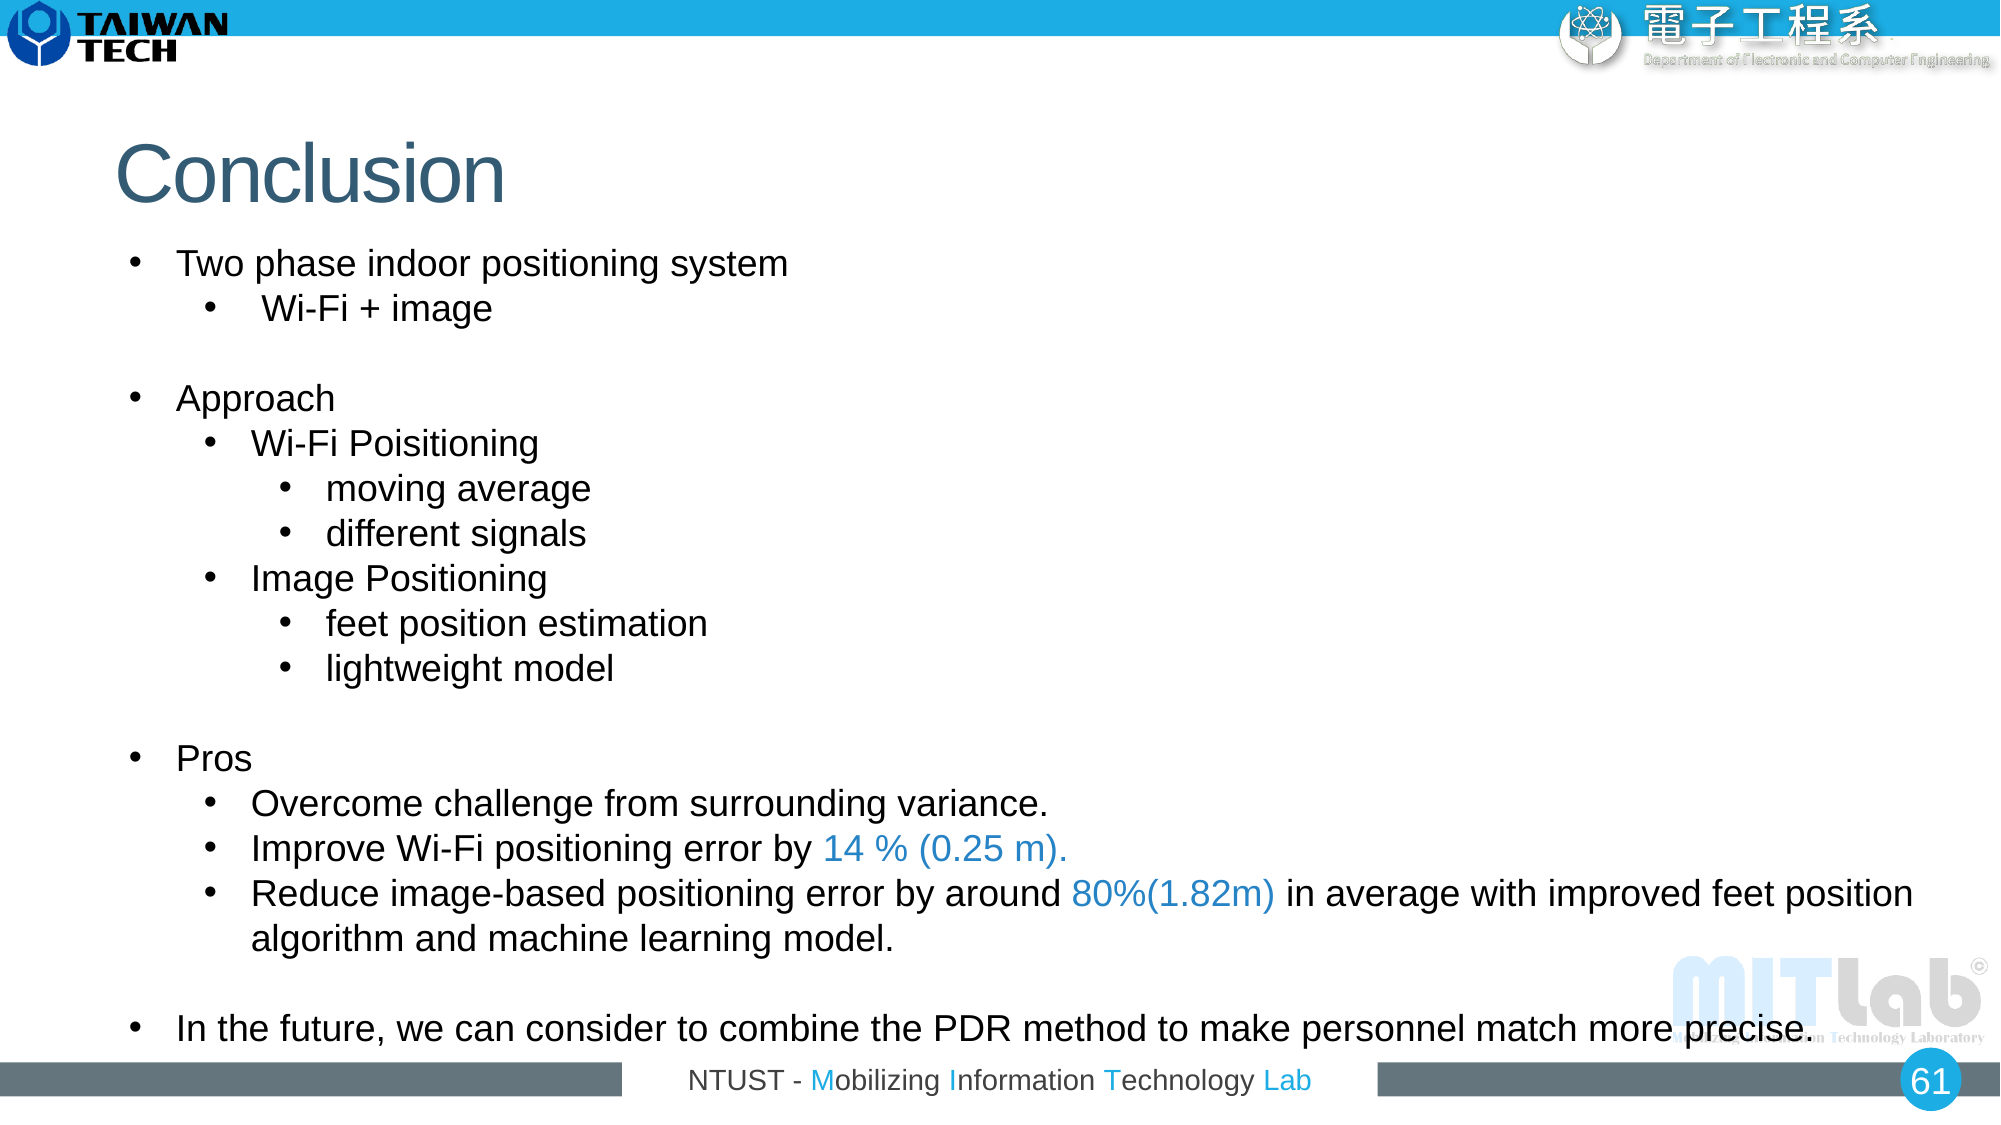

# Conclusion
Two phase indoor positioning system
 Wi-Fi + image

Approach
Wi-Fi Poisitioning
moving average
different signals
Image Positioning
feet position estimation
lightweight model

Pros
Overcome challenge from surrounding variance.
Improve Wi-Fi positioning error by 14 % (0.25 m).
Reduce image-based positioning error by around 80%(1.82m) in average with improved feet position algorithm and machine learning model.

In the future, we can consider to combine the PDR method to make personnel match more precise.

61